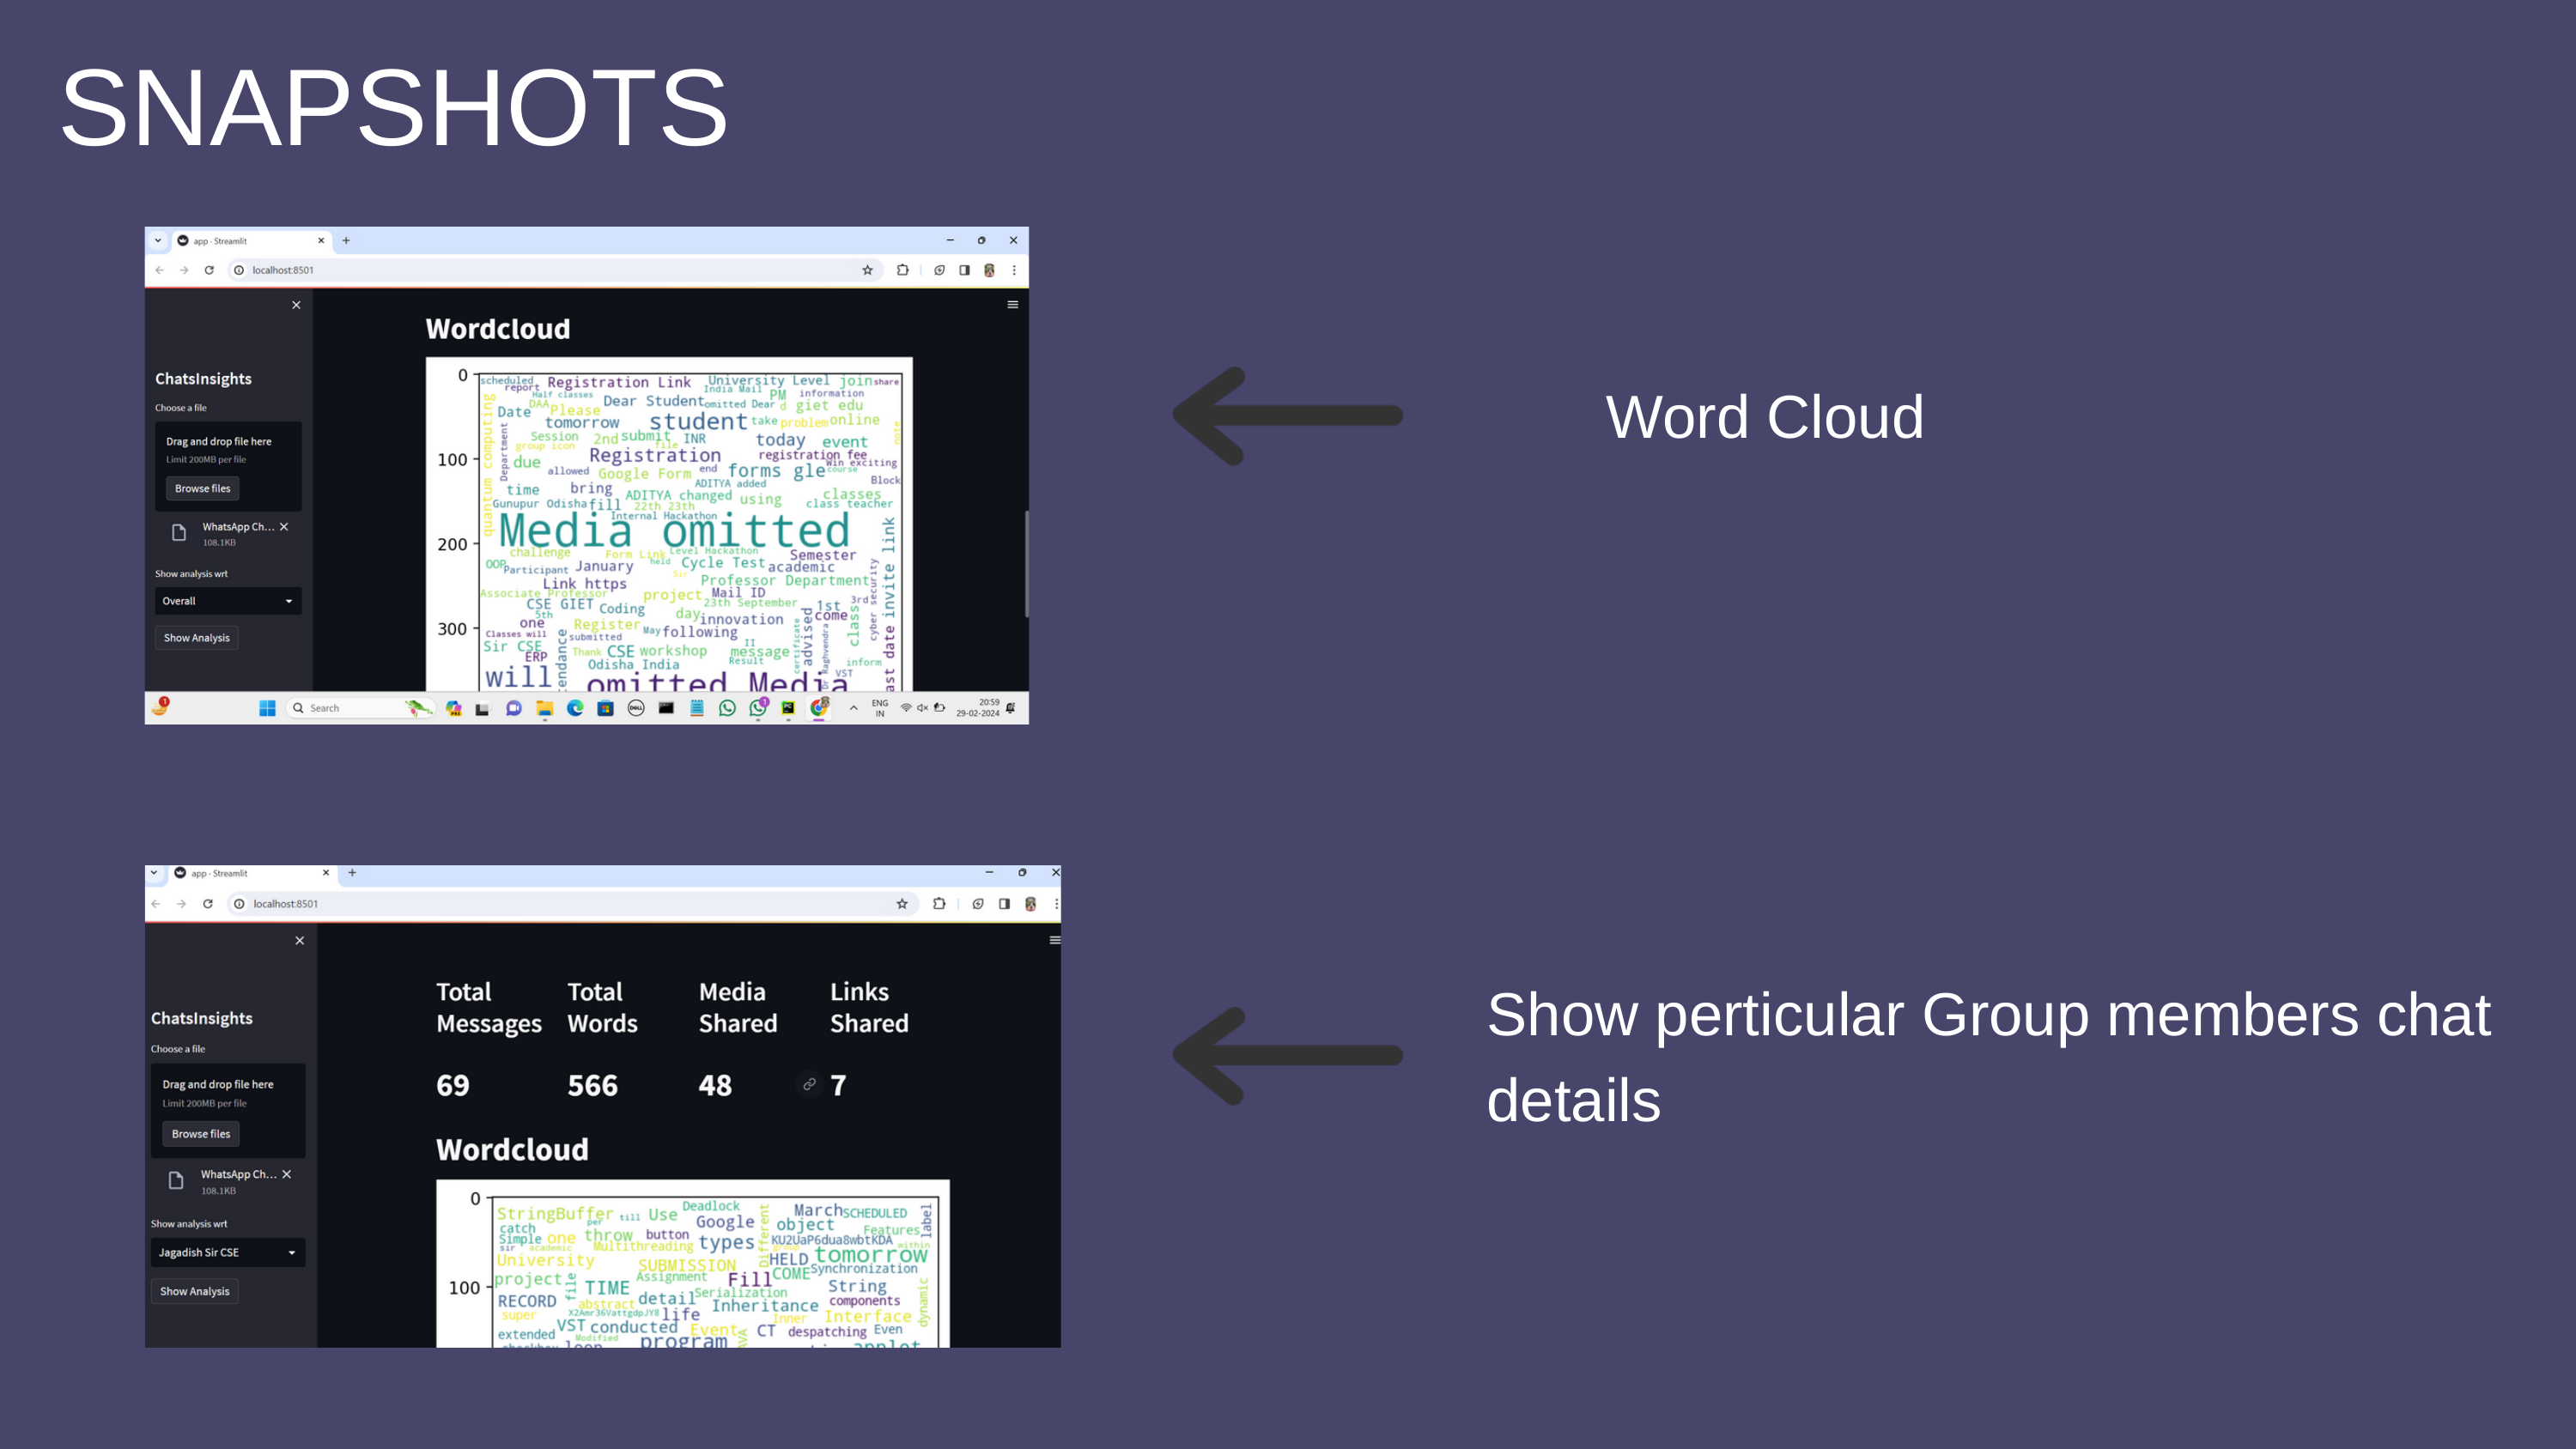

SNAPSHOTS

Word Cloud

Show perticular Group members chat details